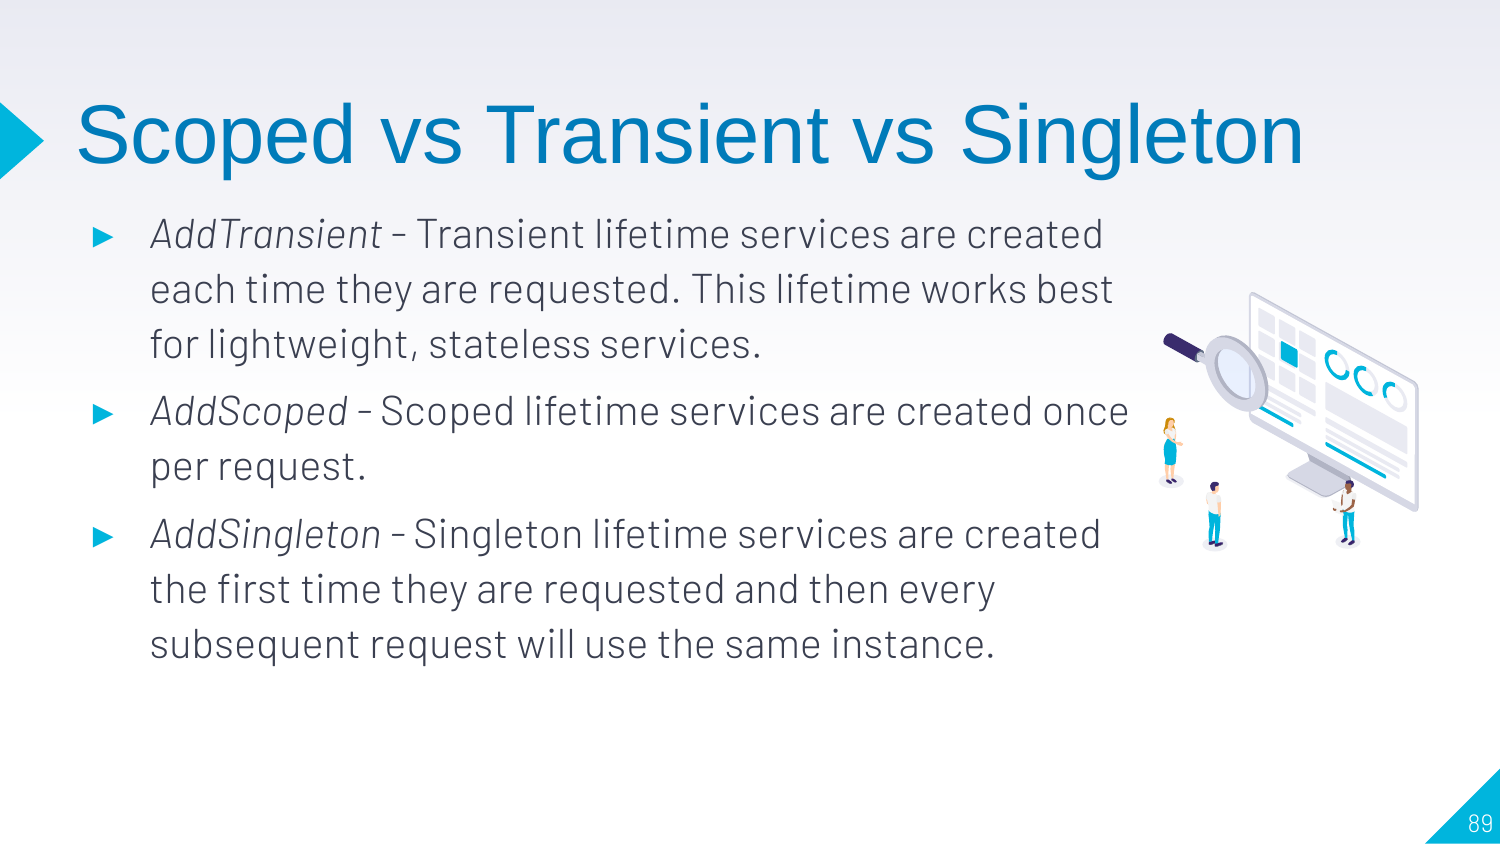

# Scoped vs Transient vs Singleton
AddTransient - Transient lifetime services are created each time they are requested. This lifetime works best for lightweight, stateless services.
AddScoped - Scoped lifetime services are created once per request.
AddSingleton - Singleton lifetime services are created the first time they are requested and then every subsequent request will use the same instance.

89